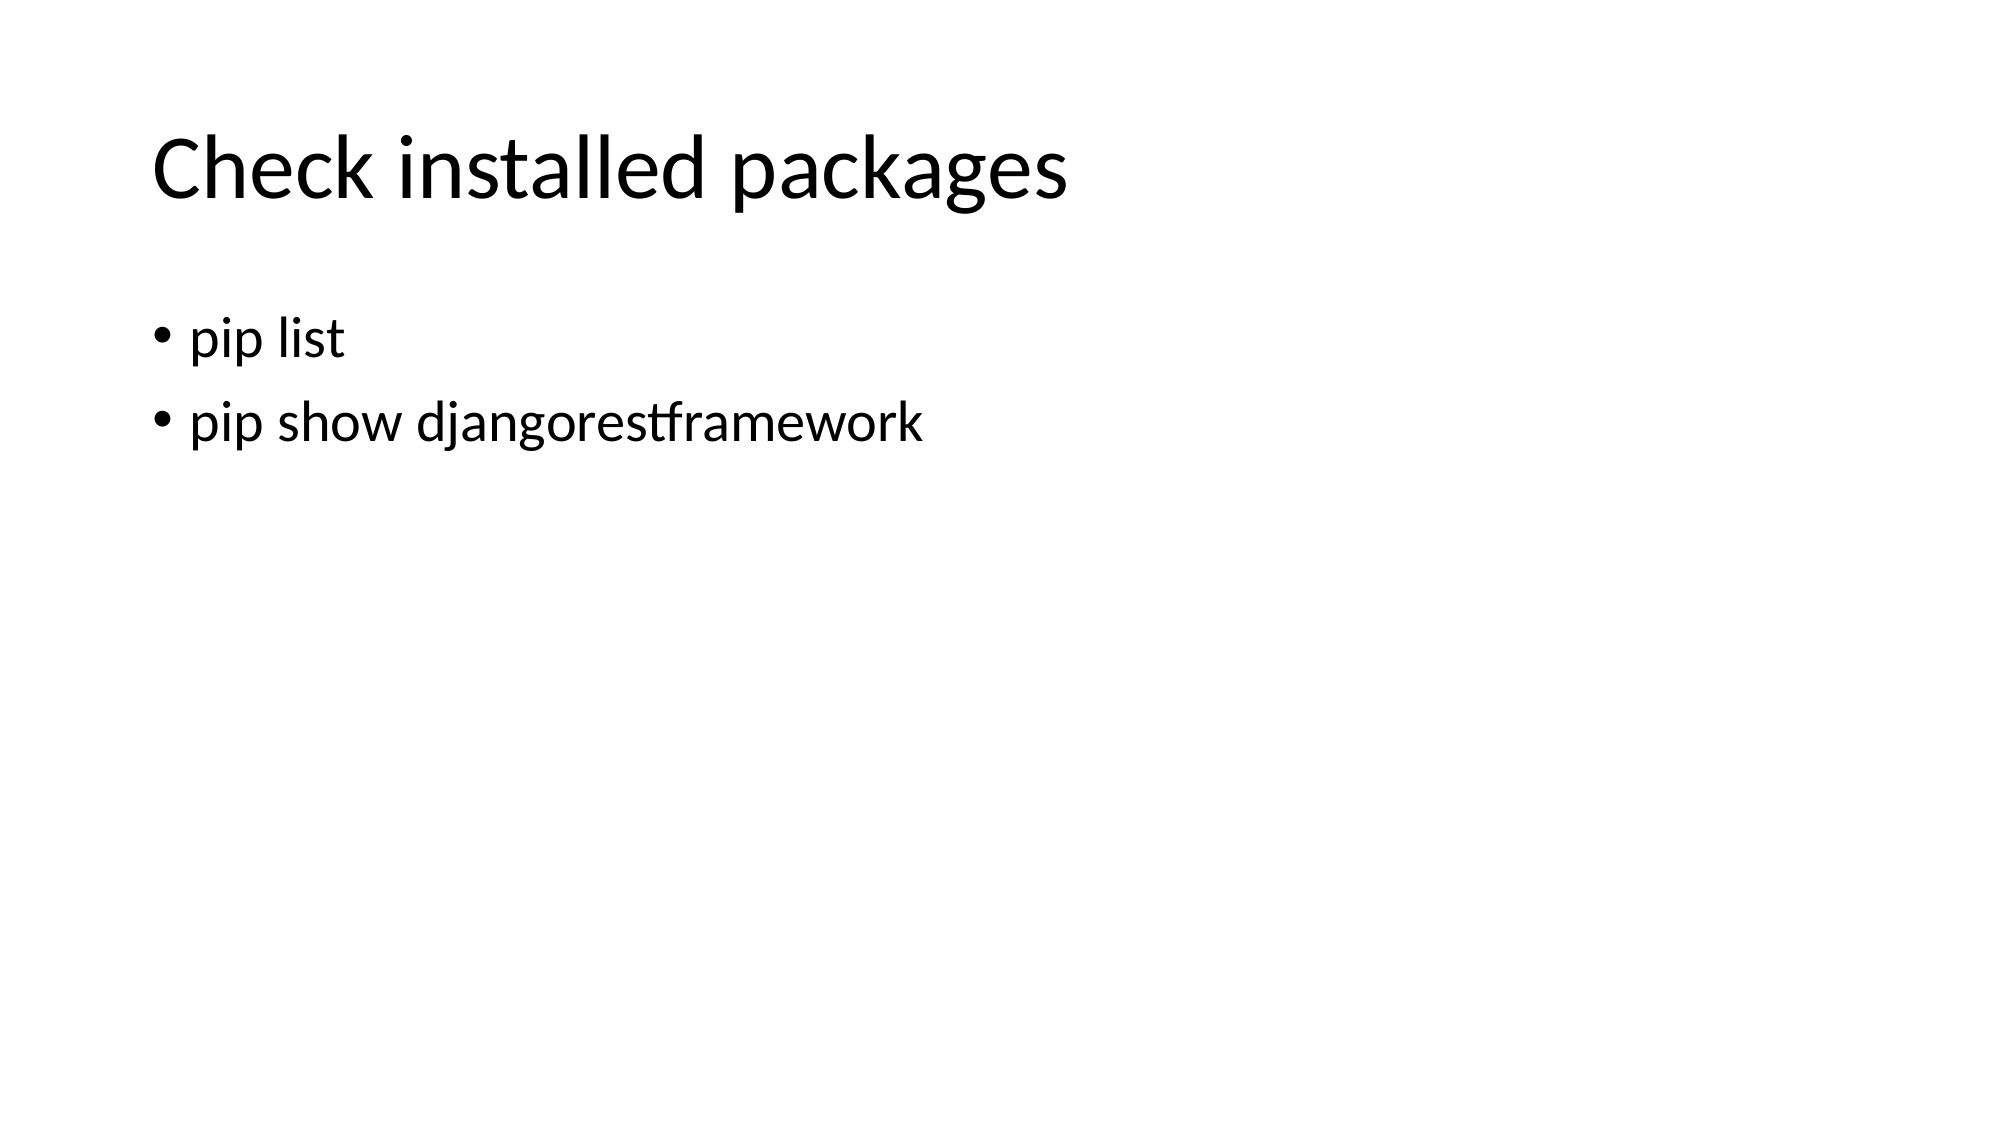

# Check installed packages
pip list
pip show djangorestframework